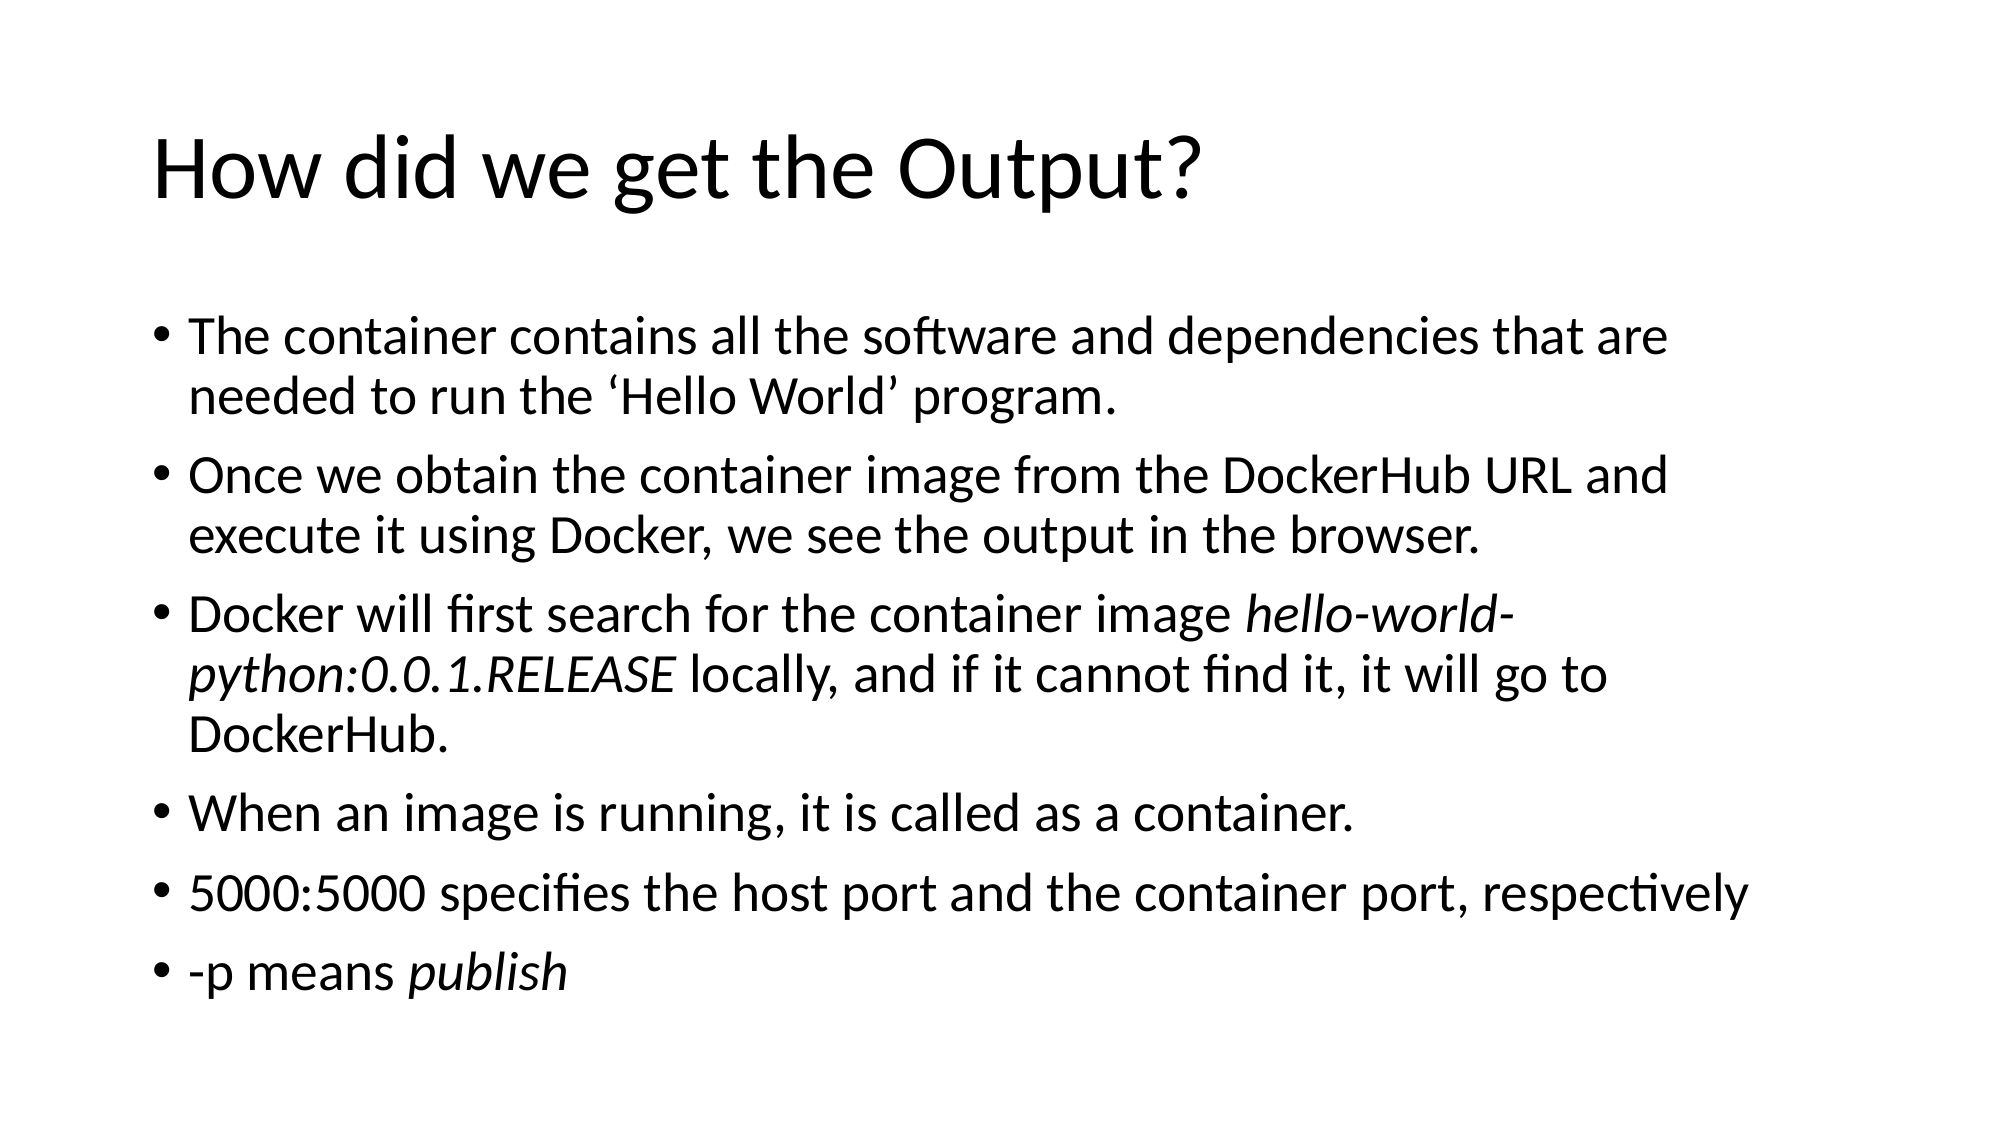

# How did we get the Output?
The container contains all the software and dependencies that are needed to run the ‘Hello World’ program.
Once we obtain the container image from the DockerHub URL and execute it using Docker, we see the output in the browser.
Docker will first search for the container image hello-world-python:0.0.1.RELEASE locally, and if it cannot find it, it will go to DockerHub.
When an image is running, it is called as a container.
5000:5000 specifies the host port and the container port, respectively
-p means publish